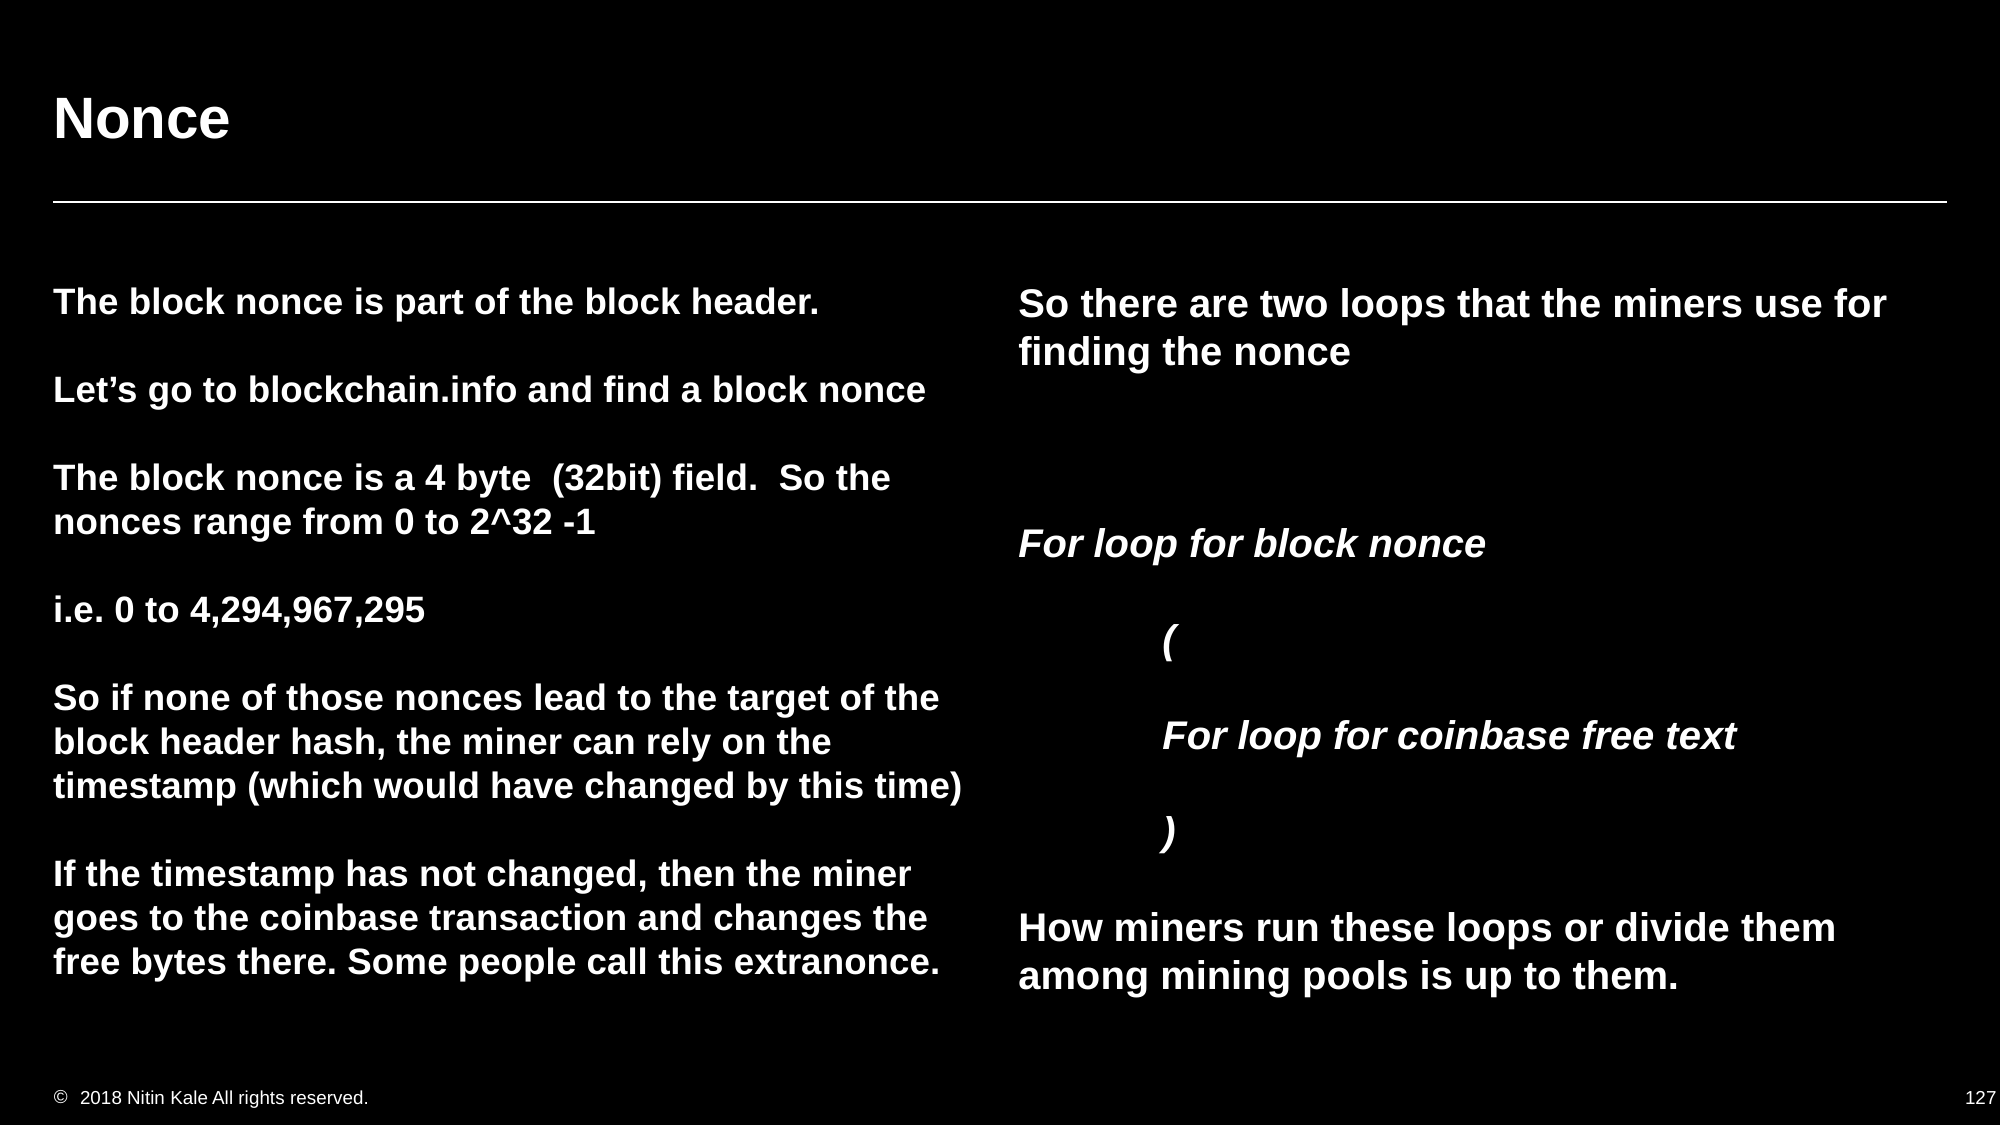

# Nonce
The block nonce is part of the block header.
Let’s go to blockchain.info and find a block nonce
The block nonce is a 4 byte  (32bit) field.  So the nonces range from 0 to 2^32 -1
i.e. 0 to 4,294,967,295
So if none of those nonces lead to the target of the block header hash, the miner can rely on the timestamp (which would have changed by this time)
If the timestamp has not changed, then the miner goes to the coinbase transaction and changes the free bytes there. Some people call this extranonce.
So there are two loops that the miners use for finding the nonce

For loop for block nonce
	(
	For loop for coinbase free text
	)
How miners run these loops or divide them among mining pools is up to them.